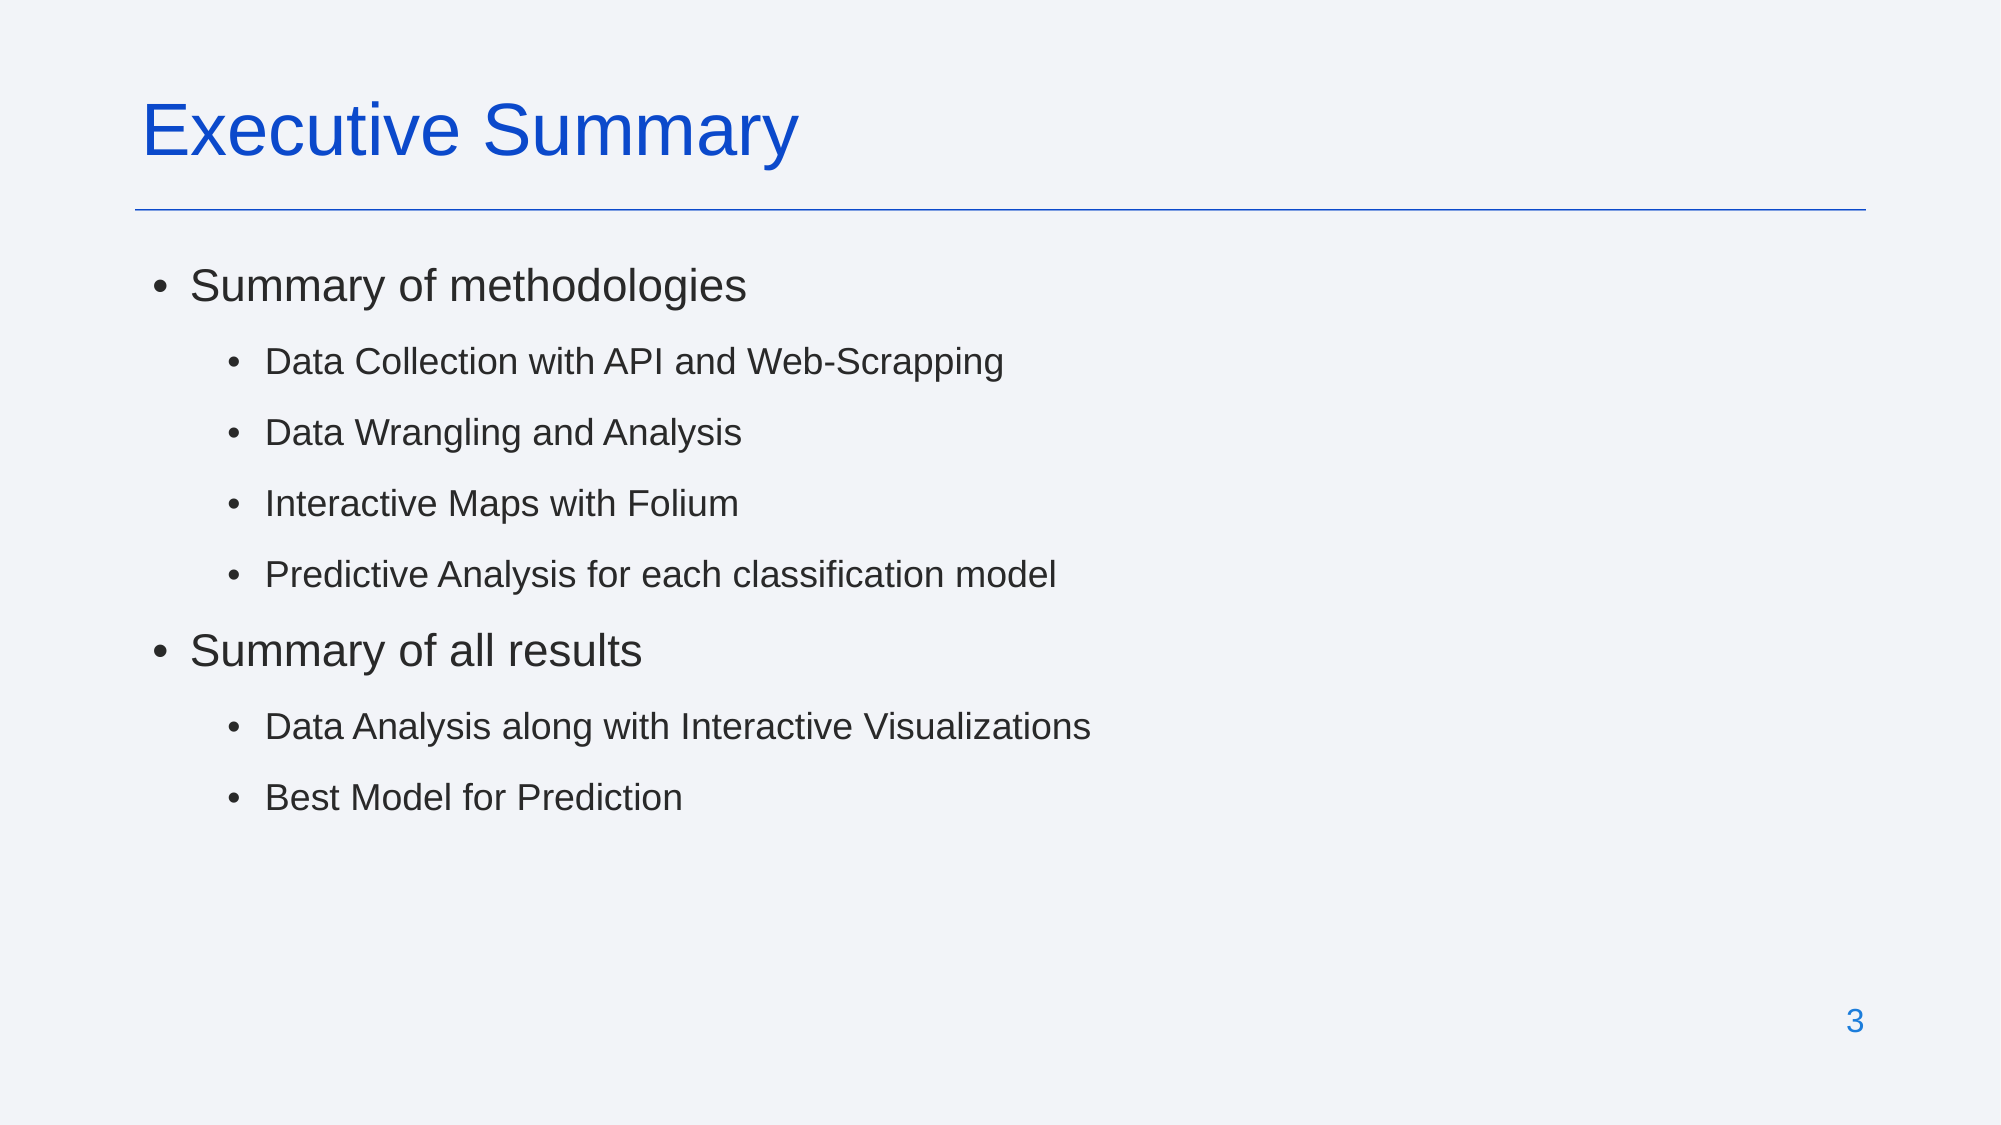

Executive Summary
Summary of methodologies
Data Collection with API and Web-Scrapping
Data Wrangling and Analysis
Interactive Maps with Folium
Predictive Analysis for each classification model
Summary of all results
Data Analysis along with Interactive Visualizations
Best Model for Prediction
3